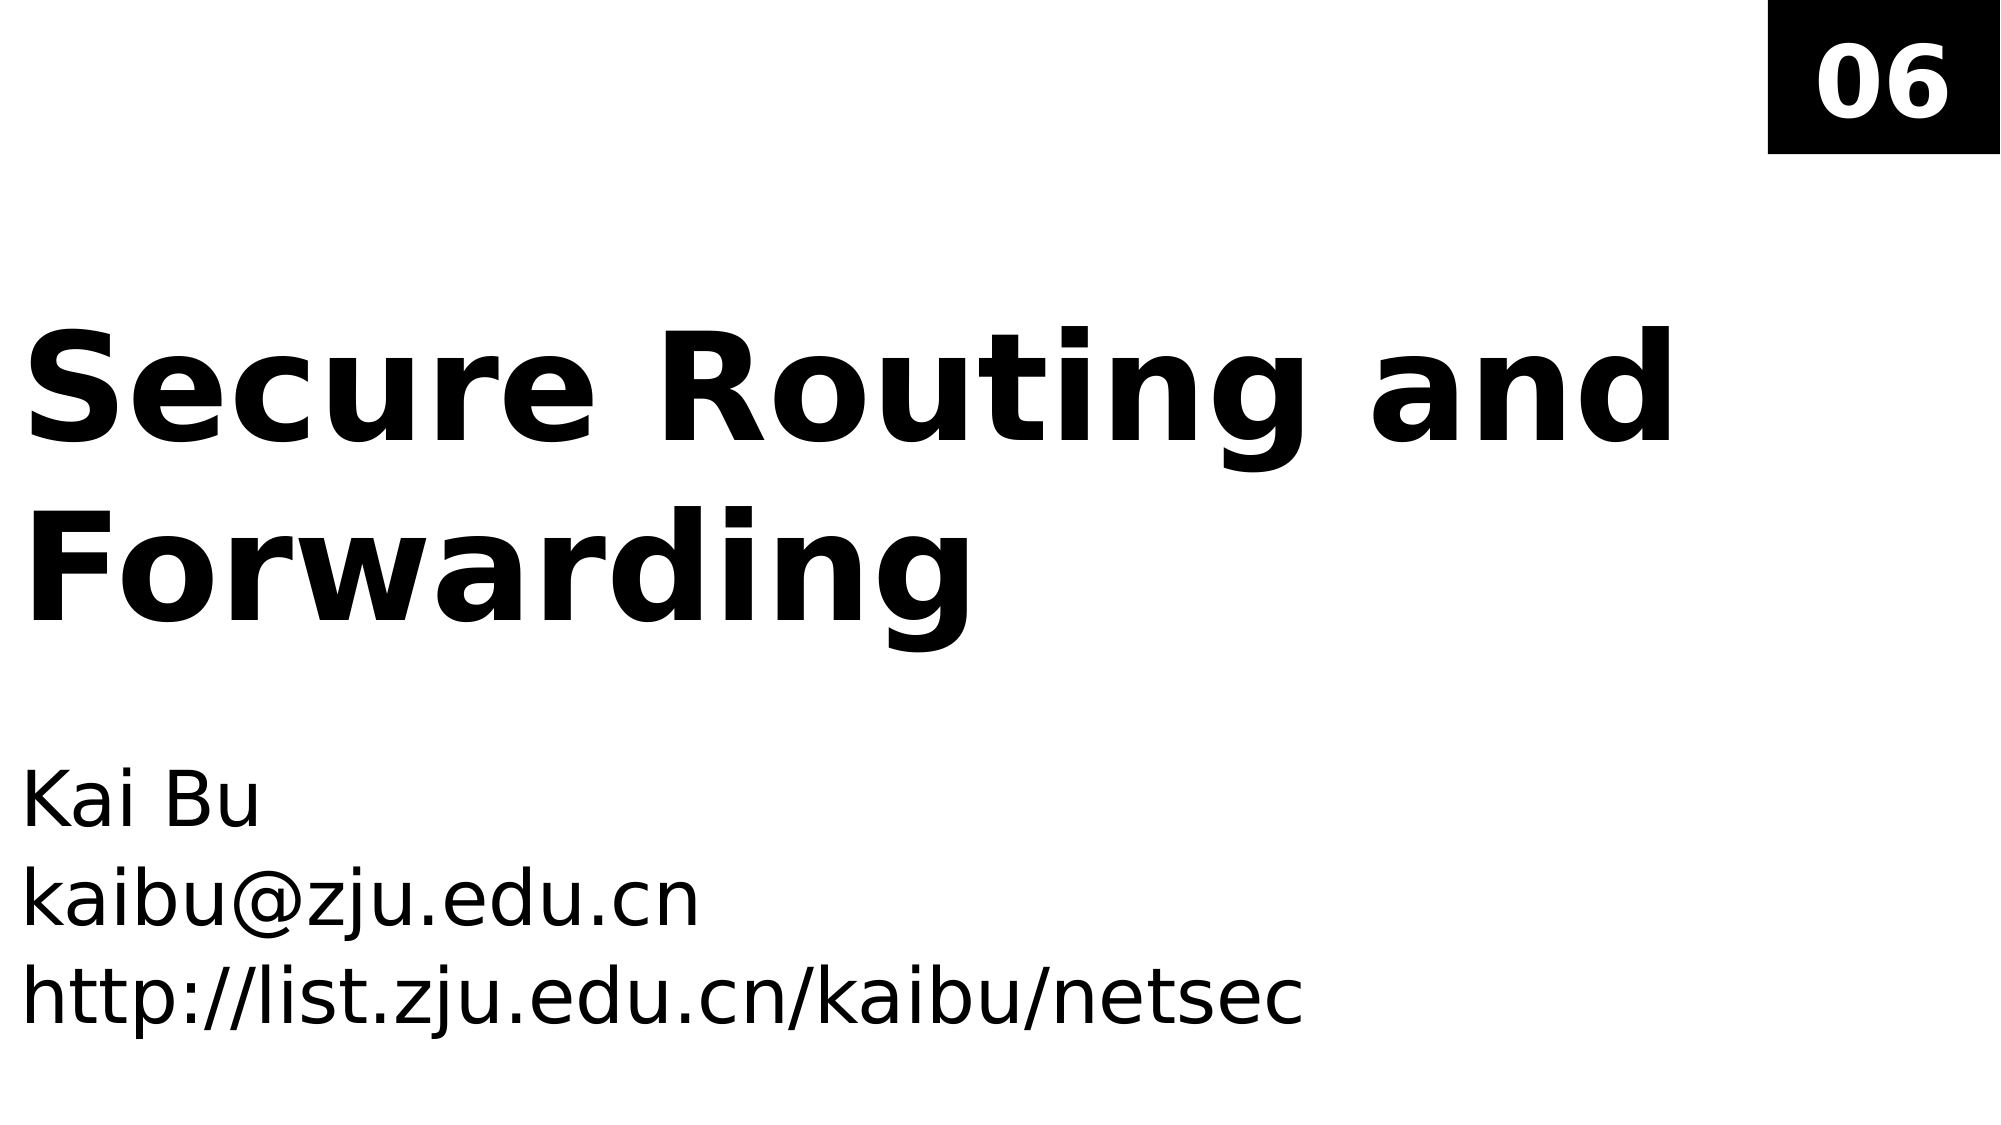

06
# Secure Routing and Forwarding
Kai Bu
kaibu@zju.edu.cn
http://list.zju.edu.cn/kaibu/netsec